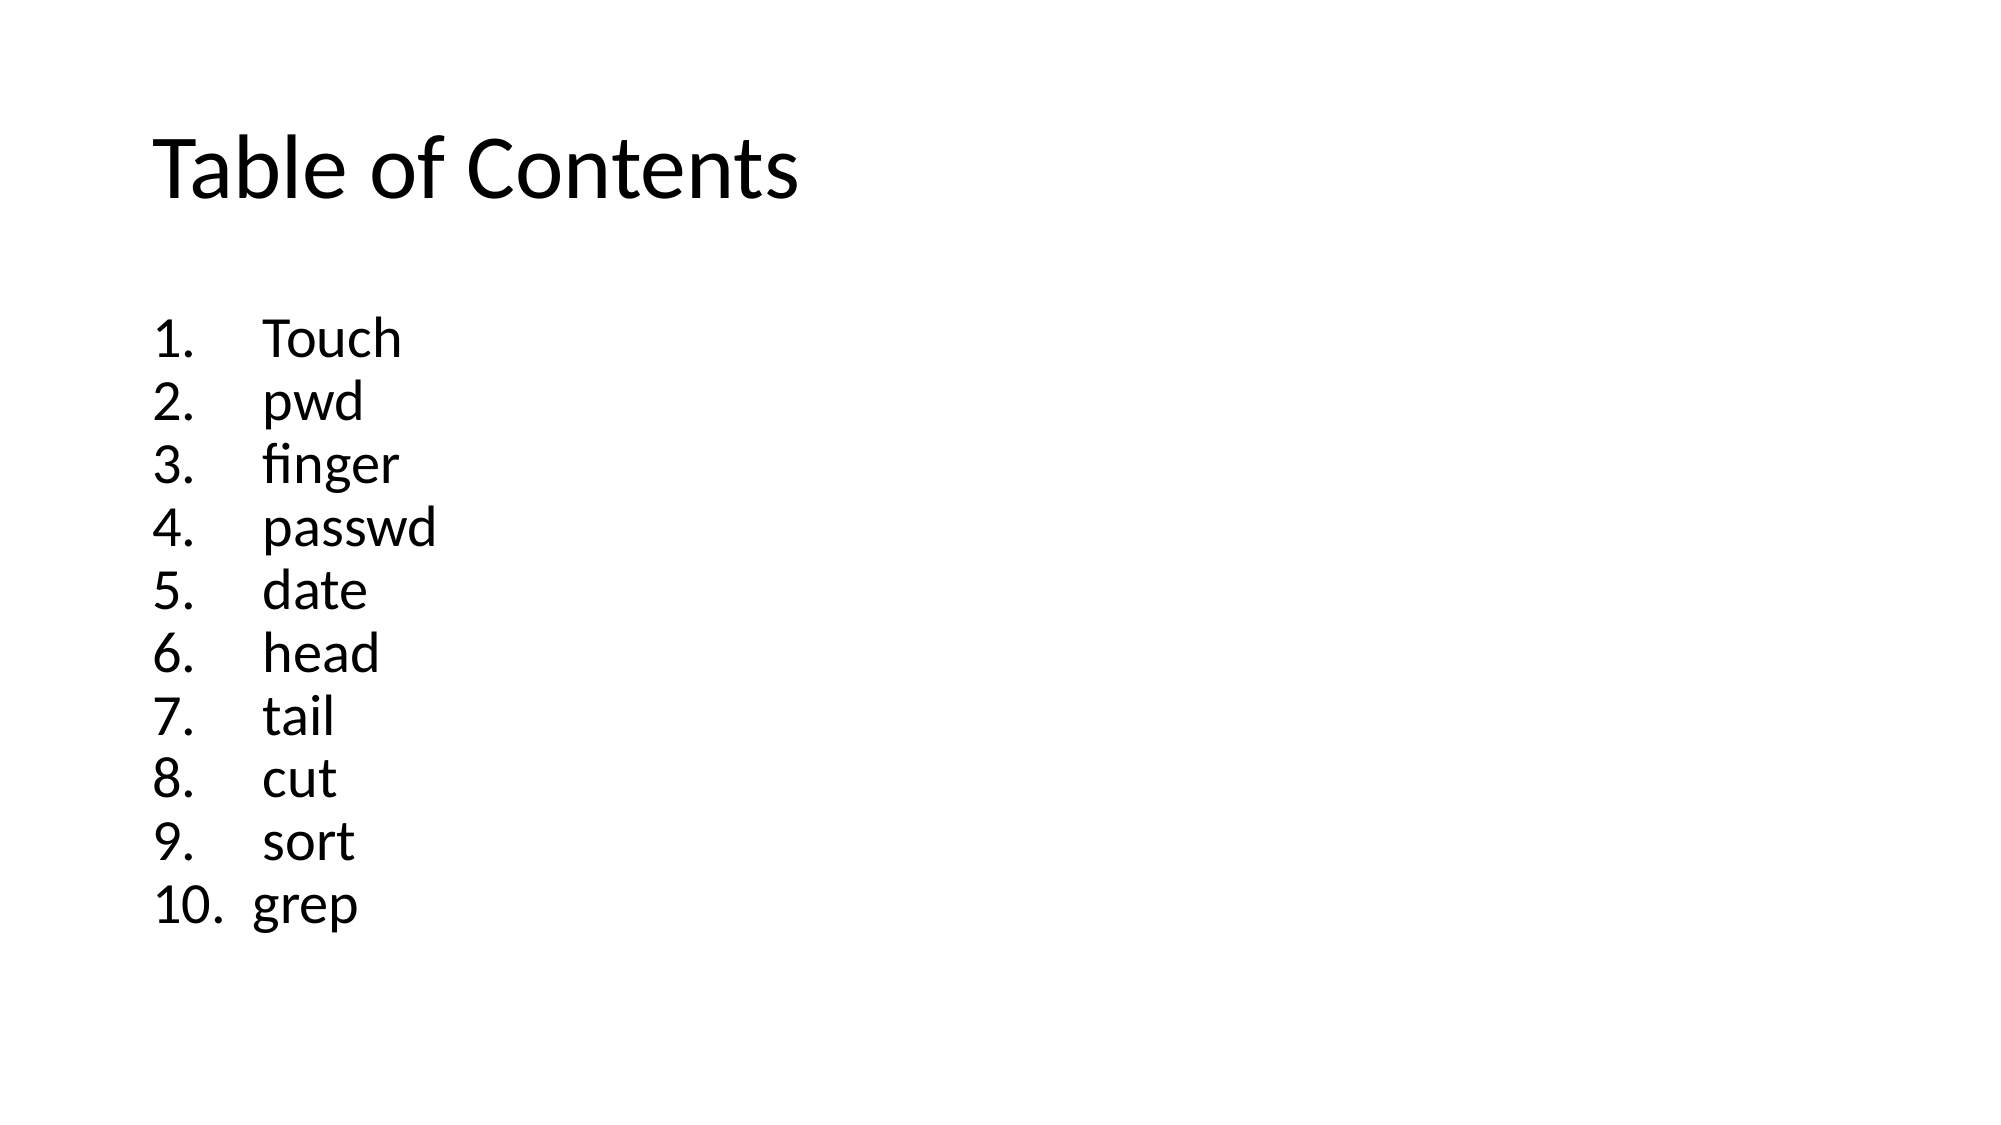

# Table of Contents
1.     Touch
2.     pwd
3.     finger
4.     passwd
5.     date
6.     head
7.     tail
8.     cut
9.     sort
10.  grep